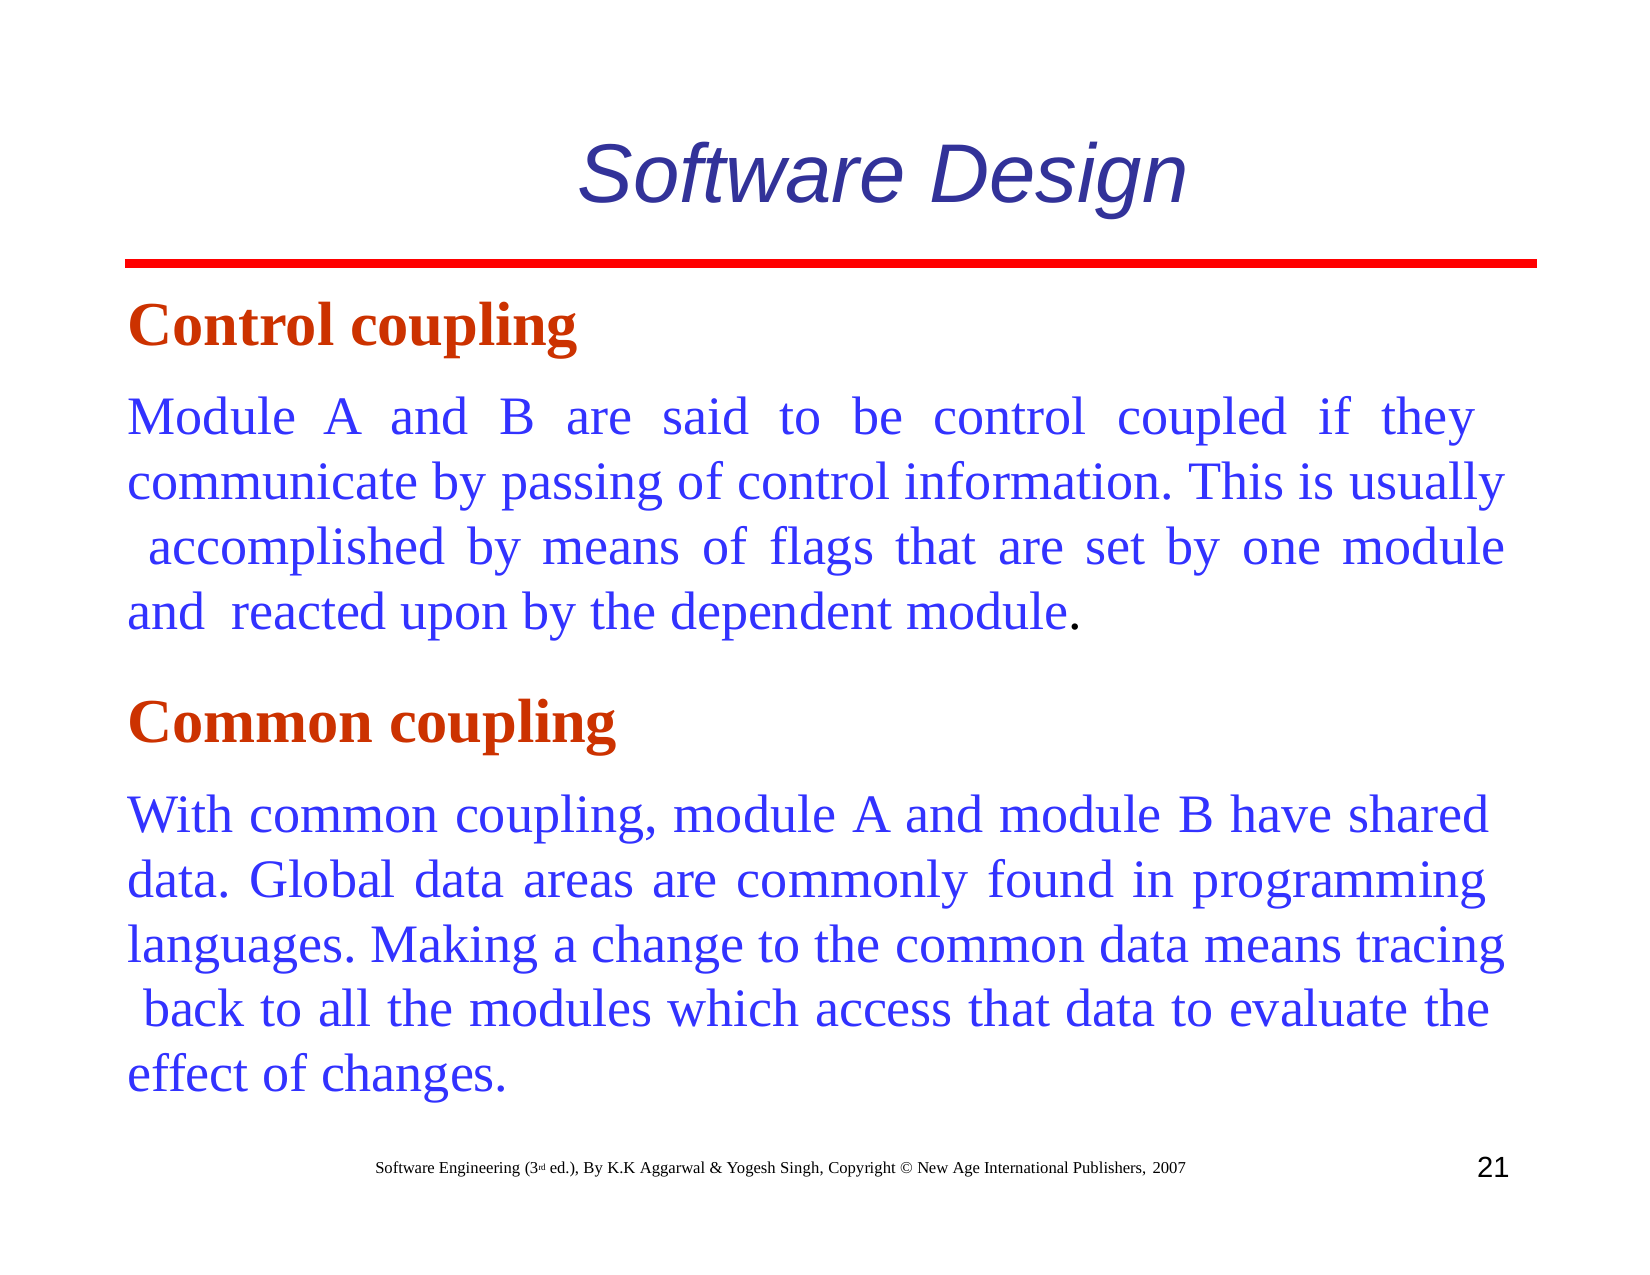

# Software Design

Control coupling
Module A and B are said to be control coupled if they  communicate by passing of control information. This is usually  accomplished by means of flags that are set by one module and  reacted upon by the dependent module.
Common coupling
With common coupling, module A and module B have shared  data. Global data areas are commonly found in programming  languages. Making a change to the common data means tracing  back to all the modules which access that data to evaluate the  effect of changes.
21
Software Engineering (3rd  ed.), By K.K Aggarwal & Yogesh Singh, Copyright © New Age International Publishers, 2007